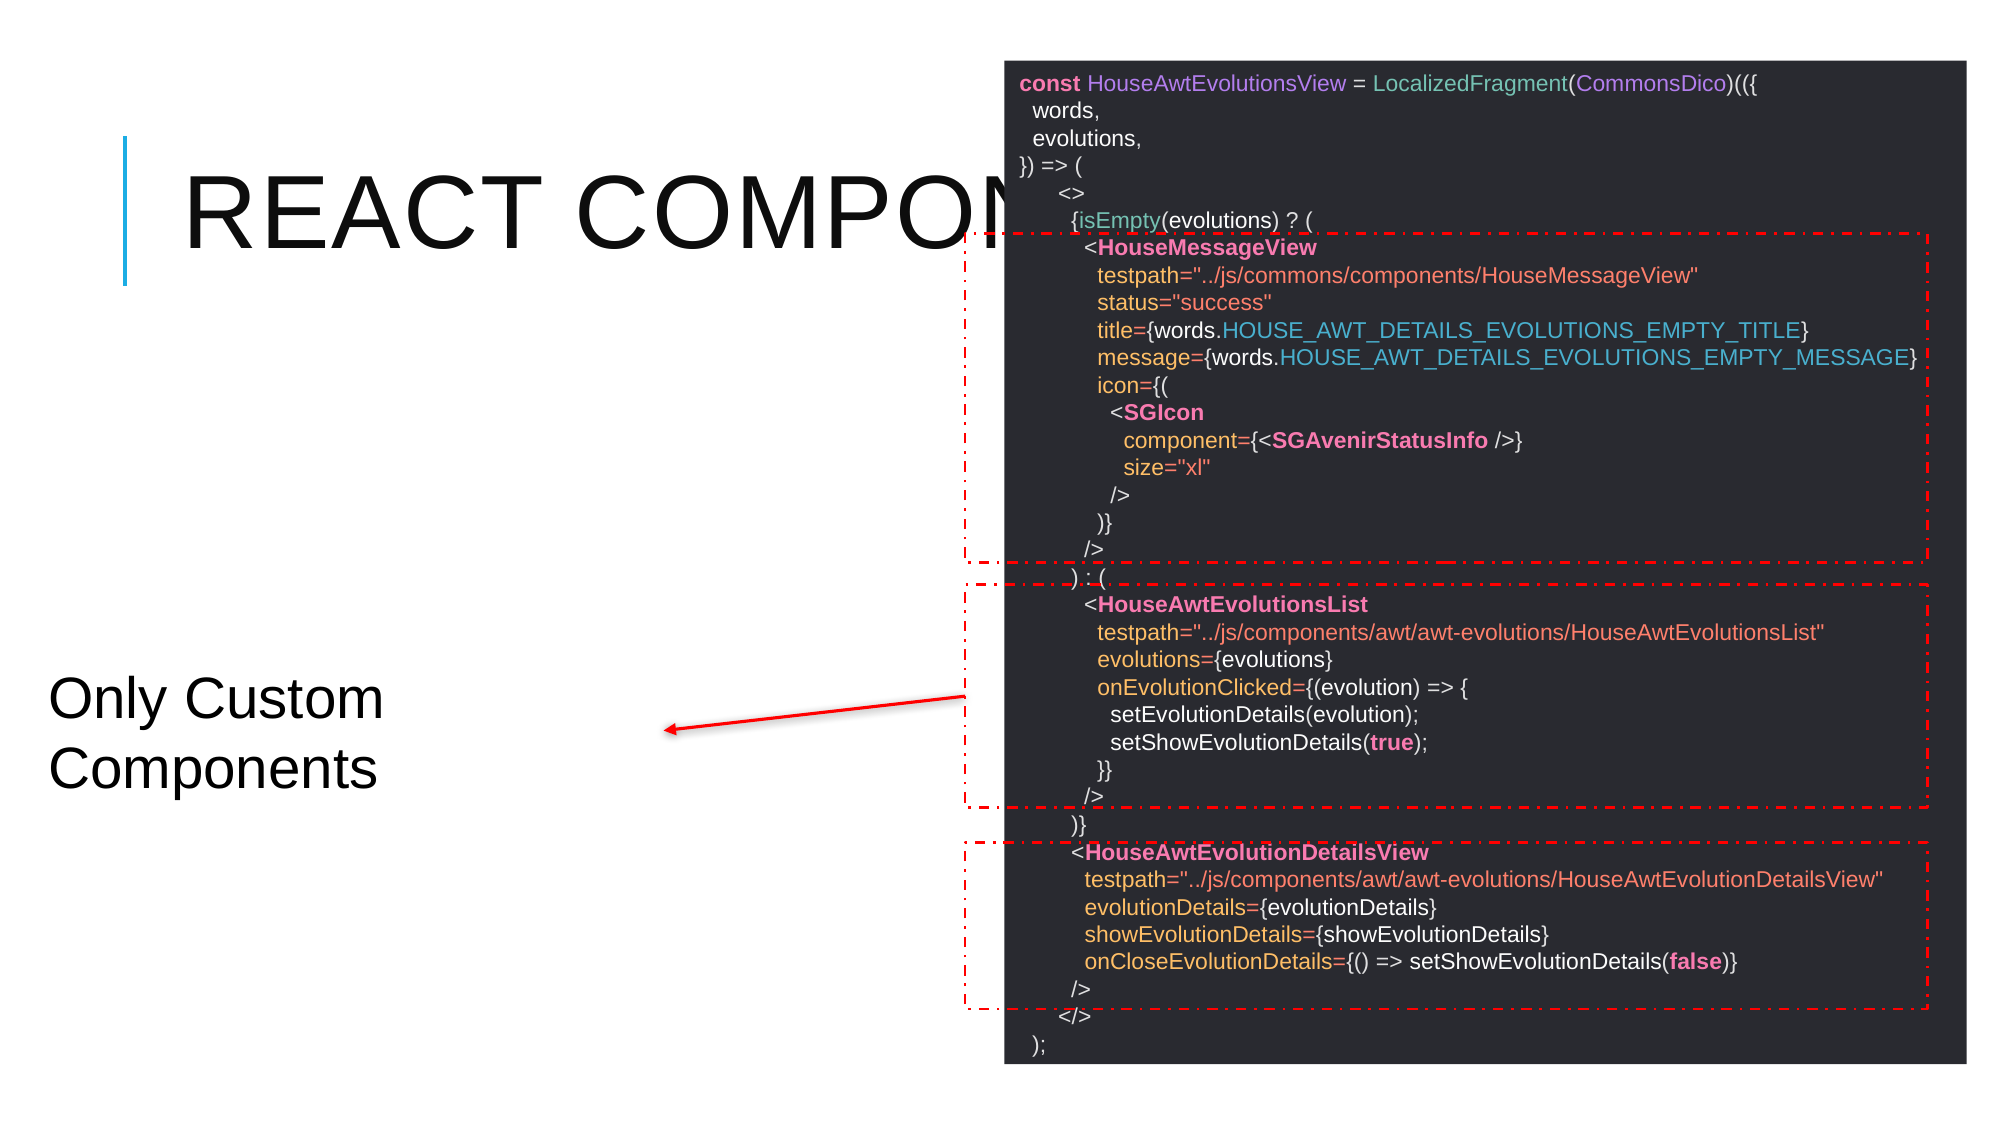

const HouseAwtEvolutionsView = LocalizedFragment(CommonsDico)(({
  words,
  evolutions,
}) => (
      <>
        {isEmpty(evolutions) ? (
          <HouseMessageView
            testpath="../js/commons/components/HouseMessageView"
            status="success"
            title={words.HOUSE_AWT_DETAILS_EVOLUTIONS_EMPTY_TITLE}
            message={words.HOUSE_AWT_DETAILS_EVOLUTIONS_EMPTY_MESSAGE}
            icon={(
              <SGIcon
                component={<SGAvenirStatusInfo />}
                size="xl"
              />
            )}
          />
        ) : (
          <HouseAwtEvolutionsList
            testpath="../js/components/awt/awt-evolutions/HouseAwtEvolutionsList"
            evolutions={evolutions}
            onEvolutionClicked={(evolution) => {
              setEvolutionDetails(evolution);
              setShowEvolutionDetails(true);
            }}
          />
        )}
        <HouseAwtEvolutionDetailsView
          testpath="../js/components/awt/awt-evolutions/HouseAwtEvolutionDetailsView"
          evolutionDetails={evolutionDetails}
          showEvolutionDetails={showEvolutionDetails}
          onCloseEvolutionDetails={() => setShowEvolutionDetails(false)}
        />
      </>
  );
# React component

Only Custom Components